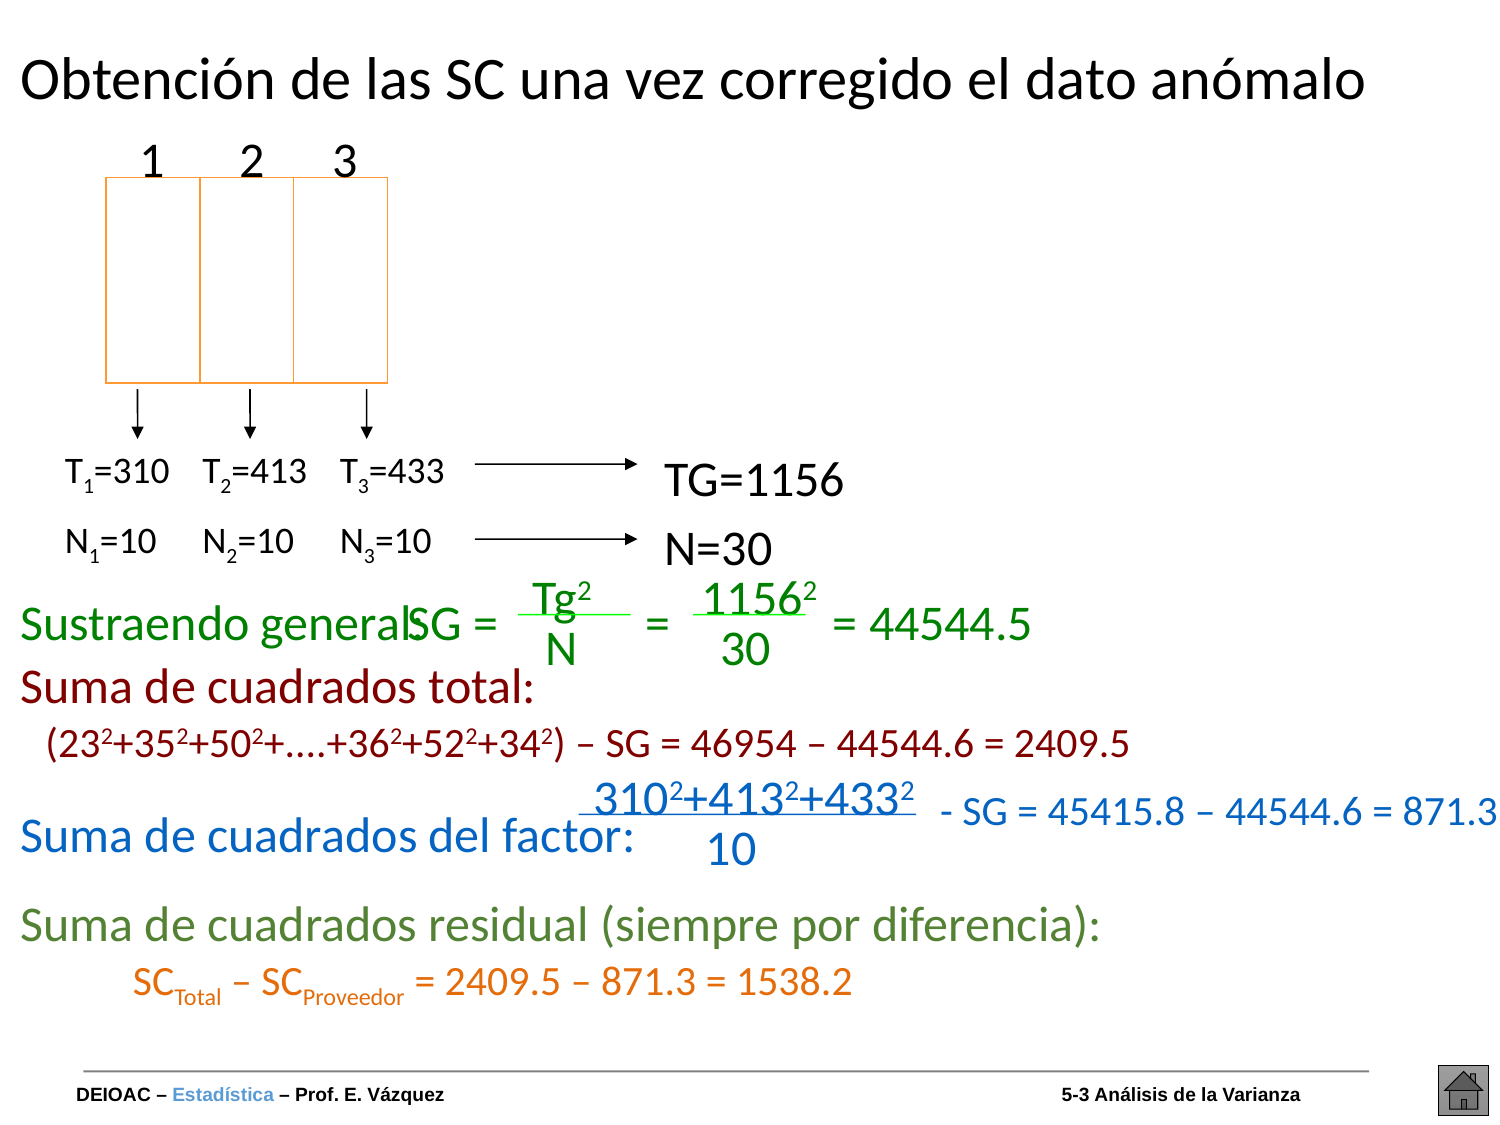

# Obtención de las SC una vez corregido el dato anómalo
1

2

 3

T1=310
N1=10

T2=413
N2=10

T3=433
N3=10
TG=1156

N=30

Tg2
SG =
N

11562
=
30

= 44544.5
Sustraendo general:
Suma de cuadrados total:
(232+352+502+....+362+522+342) – SG = 46954 – 44544.6 = 2409.5
3102+4132+4332
- SG = 45415.8 – 44544.6 = 871.3
10

Suma de cuadrados del factor:
Suma de cuadrados residual (siempre por diferencia):
SCTotal – SCProveedor = 2409.5 – 871.3 = 1538.2